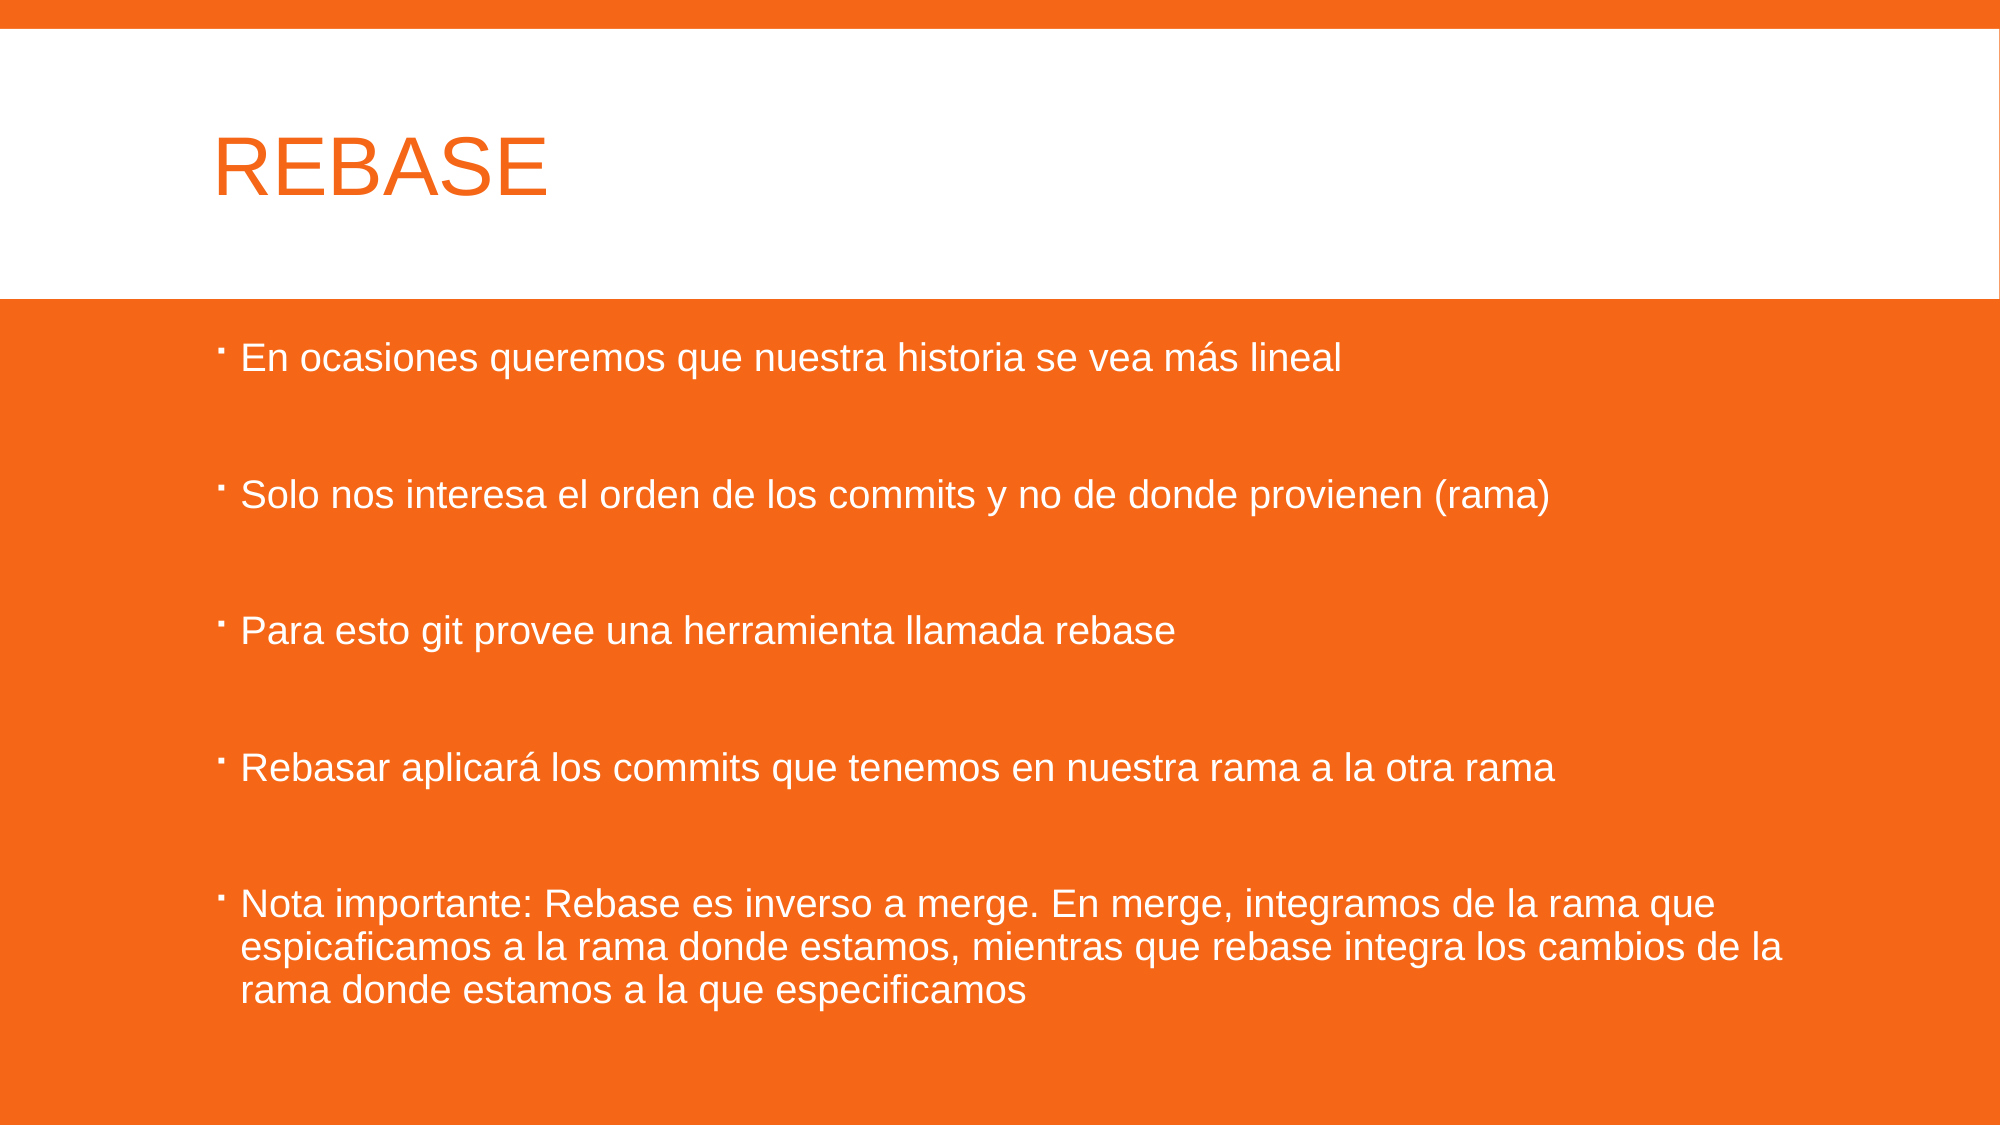

# Rebase
En ocasiones queremos que nuestra historia se vea más lineal

Solo nos interesa el orden de los commits y no de donde provienen (rama)

Para esto git provee una herramienta llamada rebase

Rebasar aplicará los commits que tenemos en nuestra rama a la otra rama

Nota importante: Rebase es inverso a merge. En merge, integramos de la rama que espicaficamos a la rama donde estamos, mientras que rebase integra los cambios de la rama donde estamos a la que especificamos